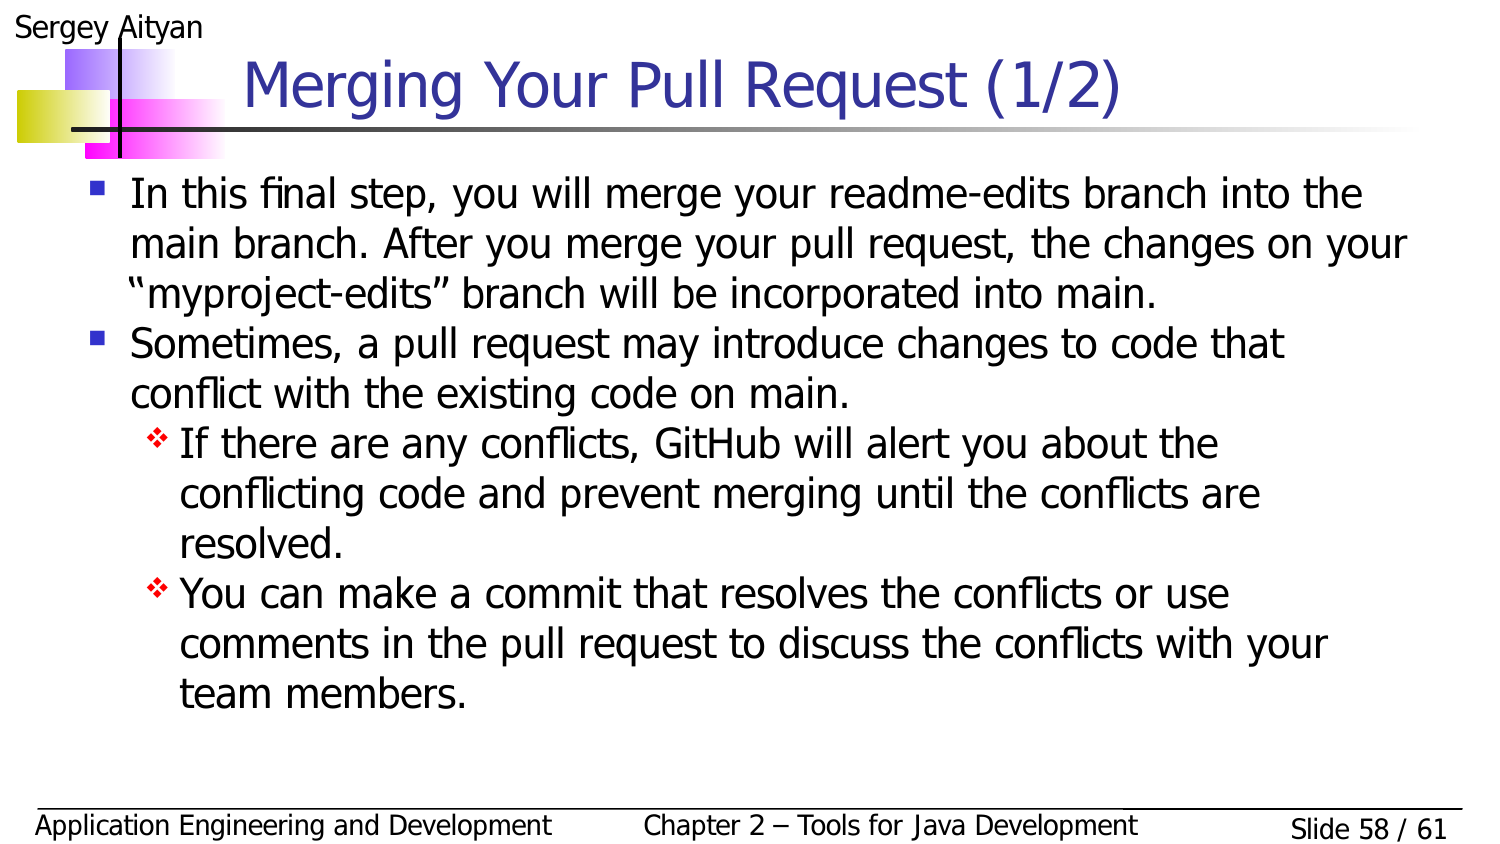

# Merging Your Pull Request (1/2)
In this final step, you will merge your readme-edits branch into the main branch. After you merge your pull request, the changes on your “myproject-edits” branch will be incorporated into main.
Sometimes, a pull request may introduce changes to code that conflict with the existing code on main.
If there are any conflicts, GitHub will alert you about the conflicting code and prevent merging until the conflicts are resolved.
You can make a commit that resolves the conflicts or use comments in the pull request to discuss the conflicts with your team members.